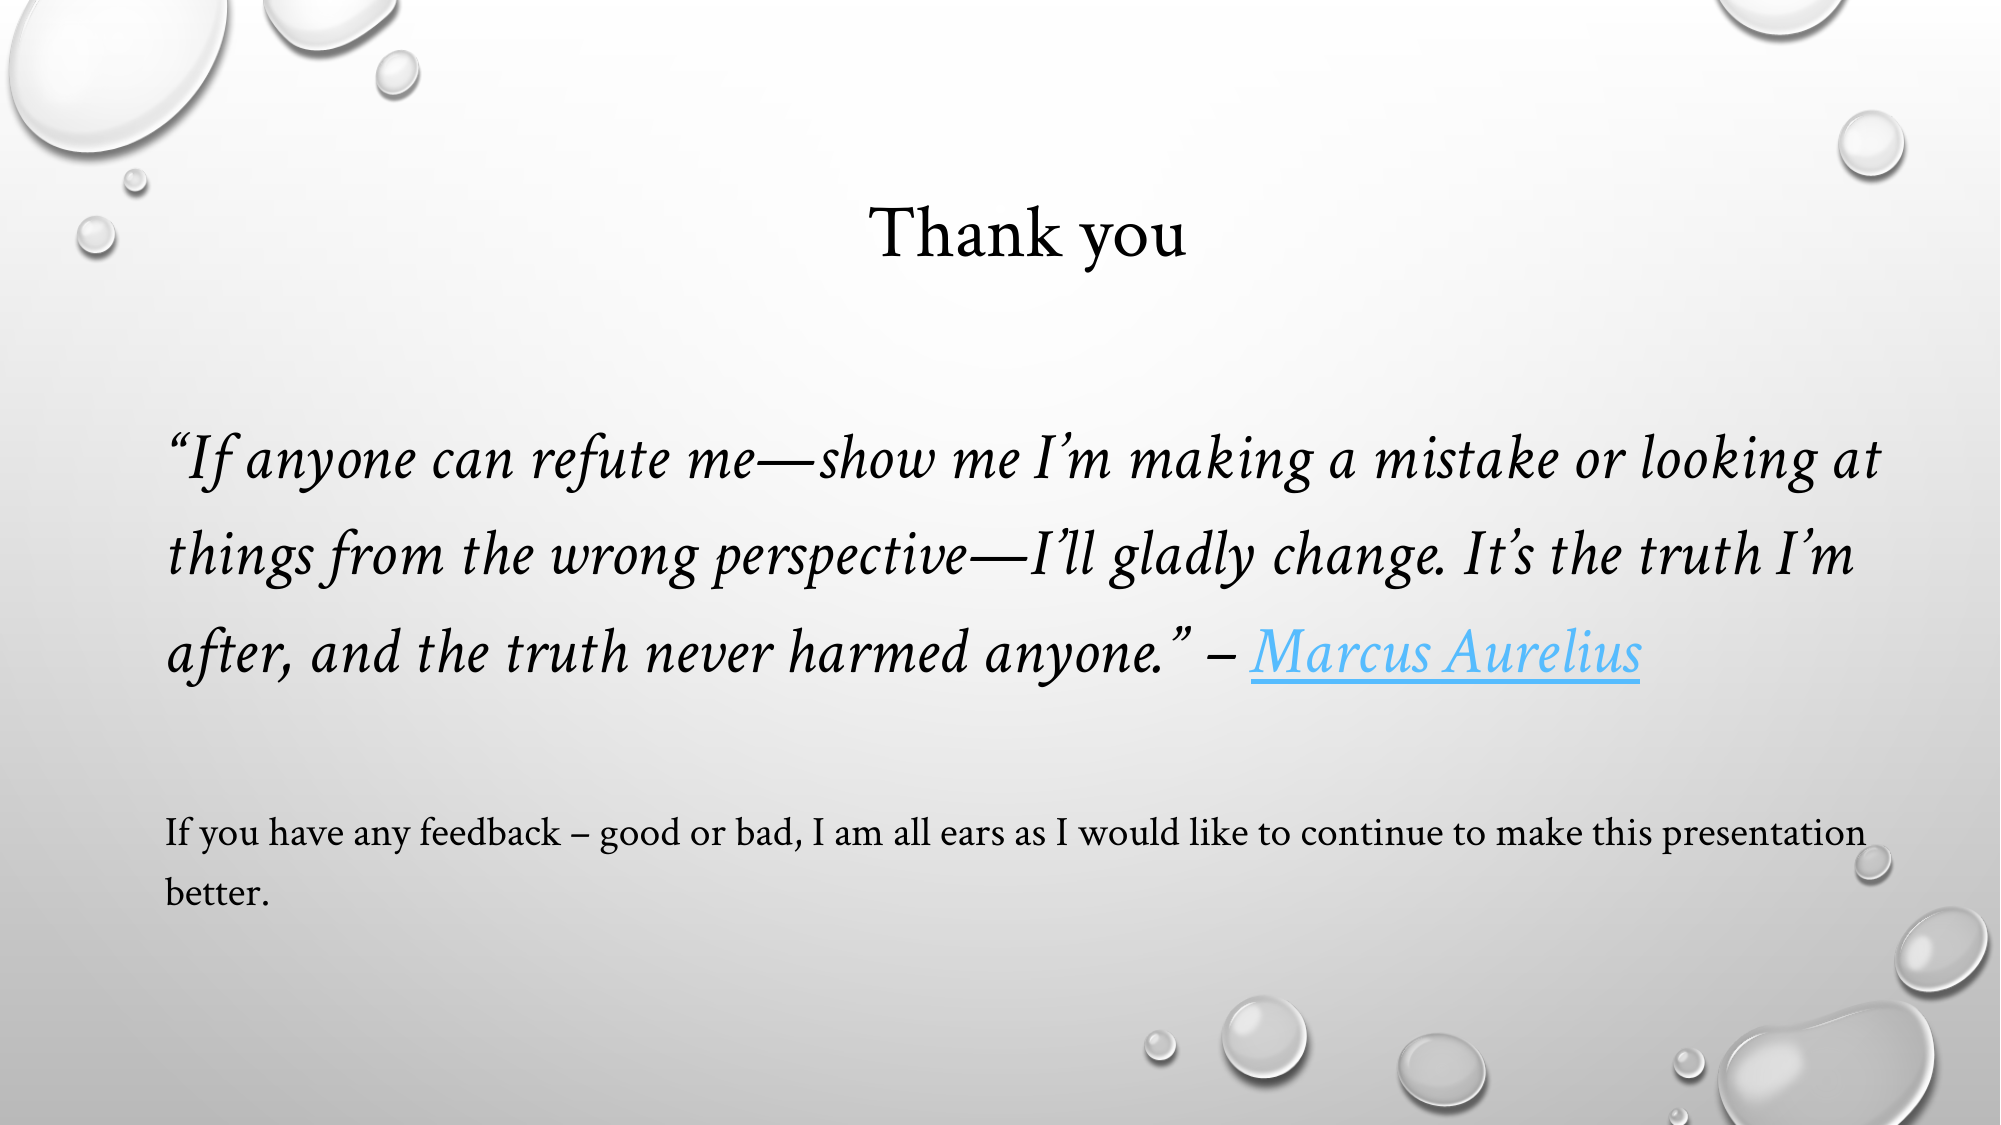

# Thank you
“If anyone can refute me—show me I’m making a mistake or looking at things from the wrong perspective—I’ll gladly change. It’s the truth I’m after, and the truth never harmed anyone.” – Marcus Aurelius

If you have any feedback – good or bad, I am all ears as I would like to continue to make this presentation better.